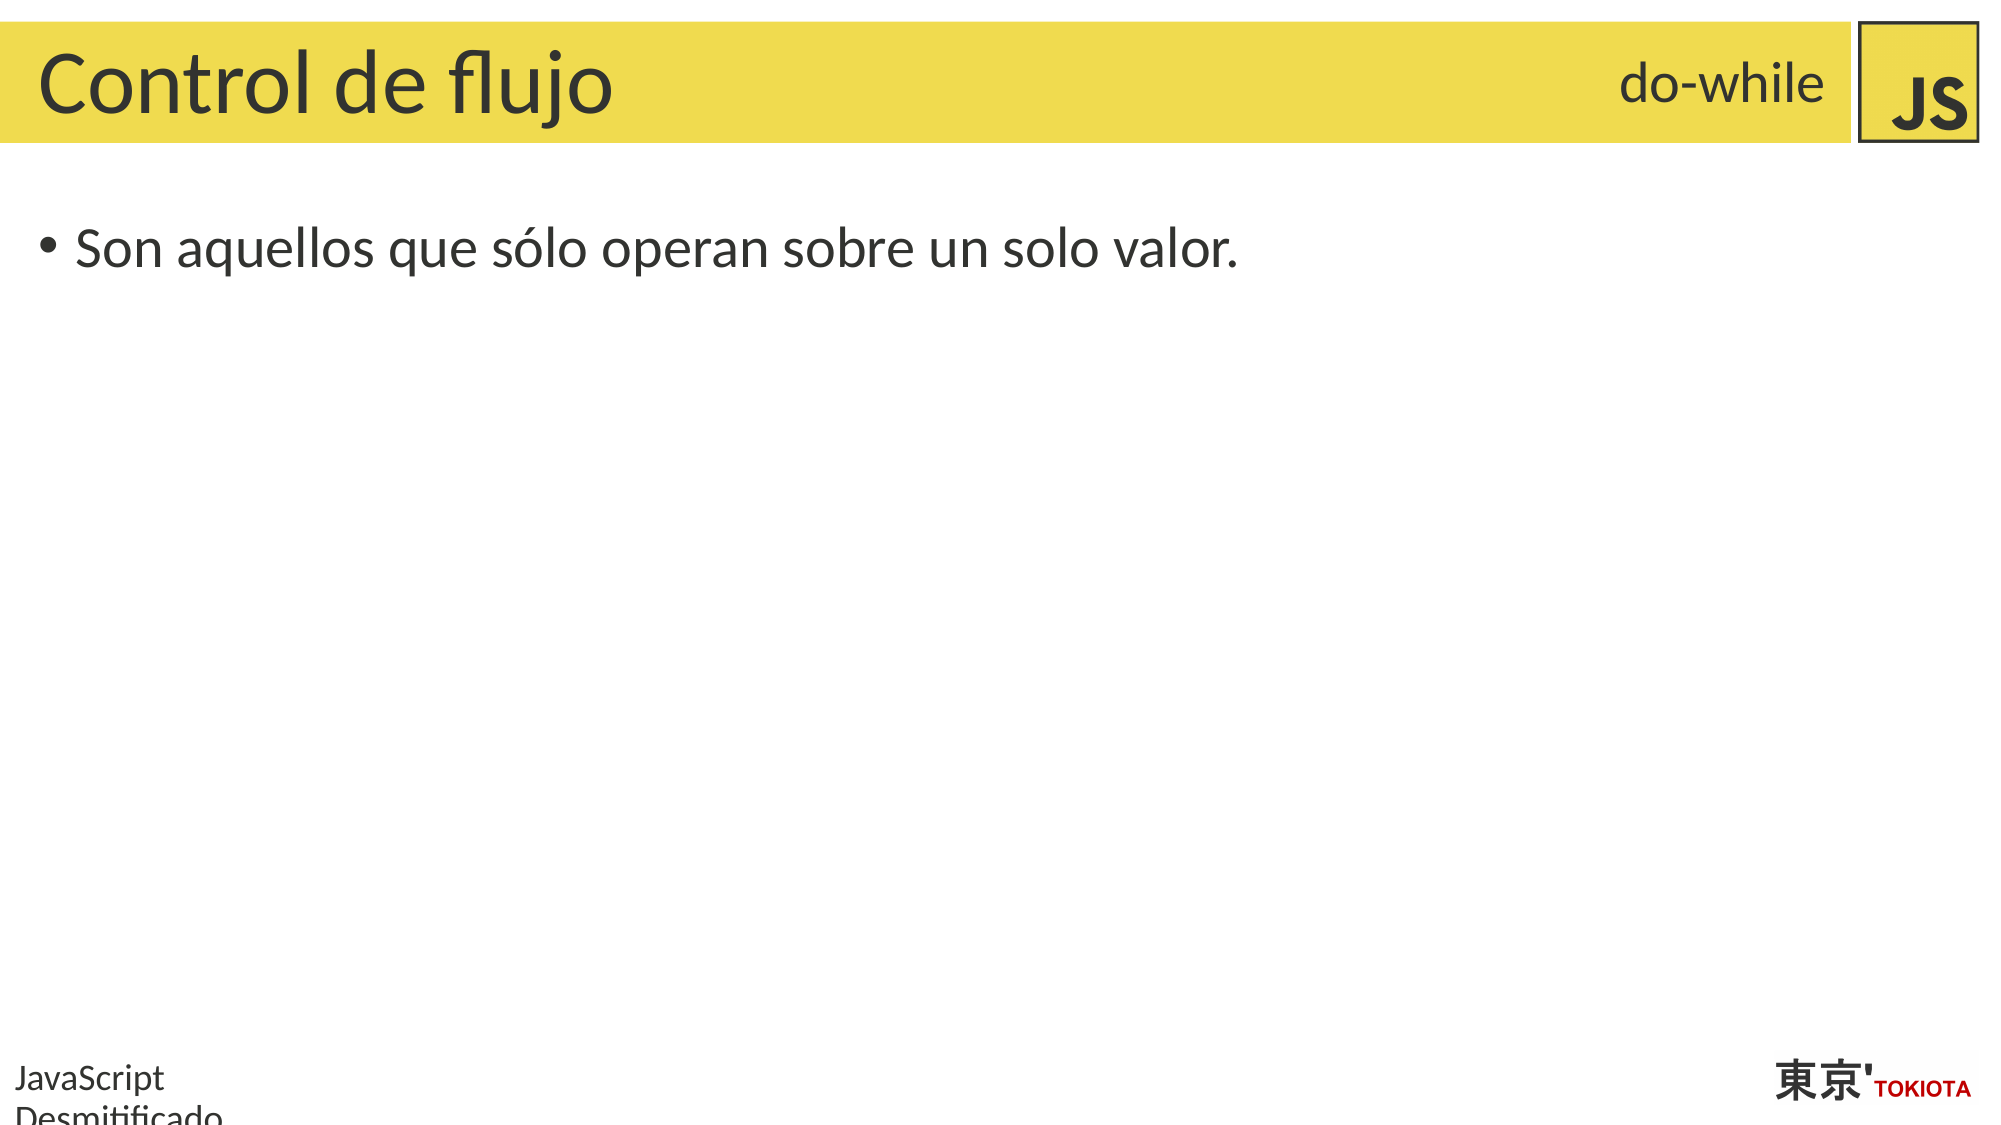

# Control de flujo
do-while
Son aquellos que sólo operan sobre un solo valor.